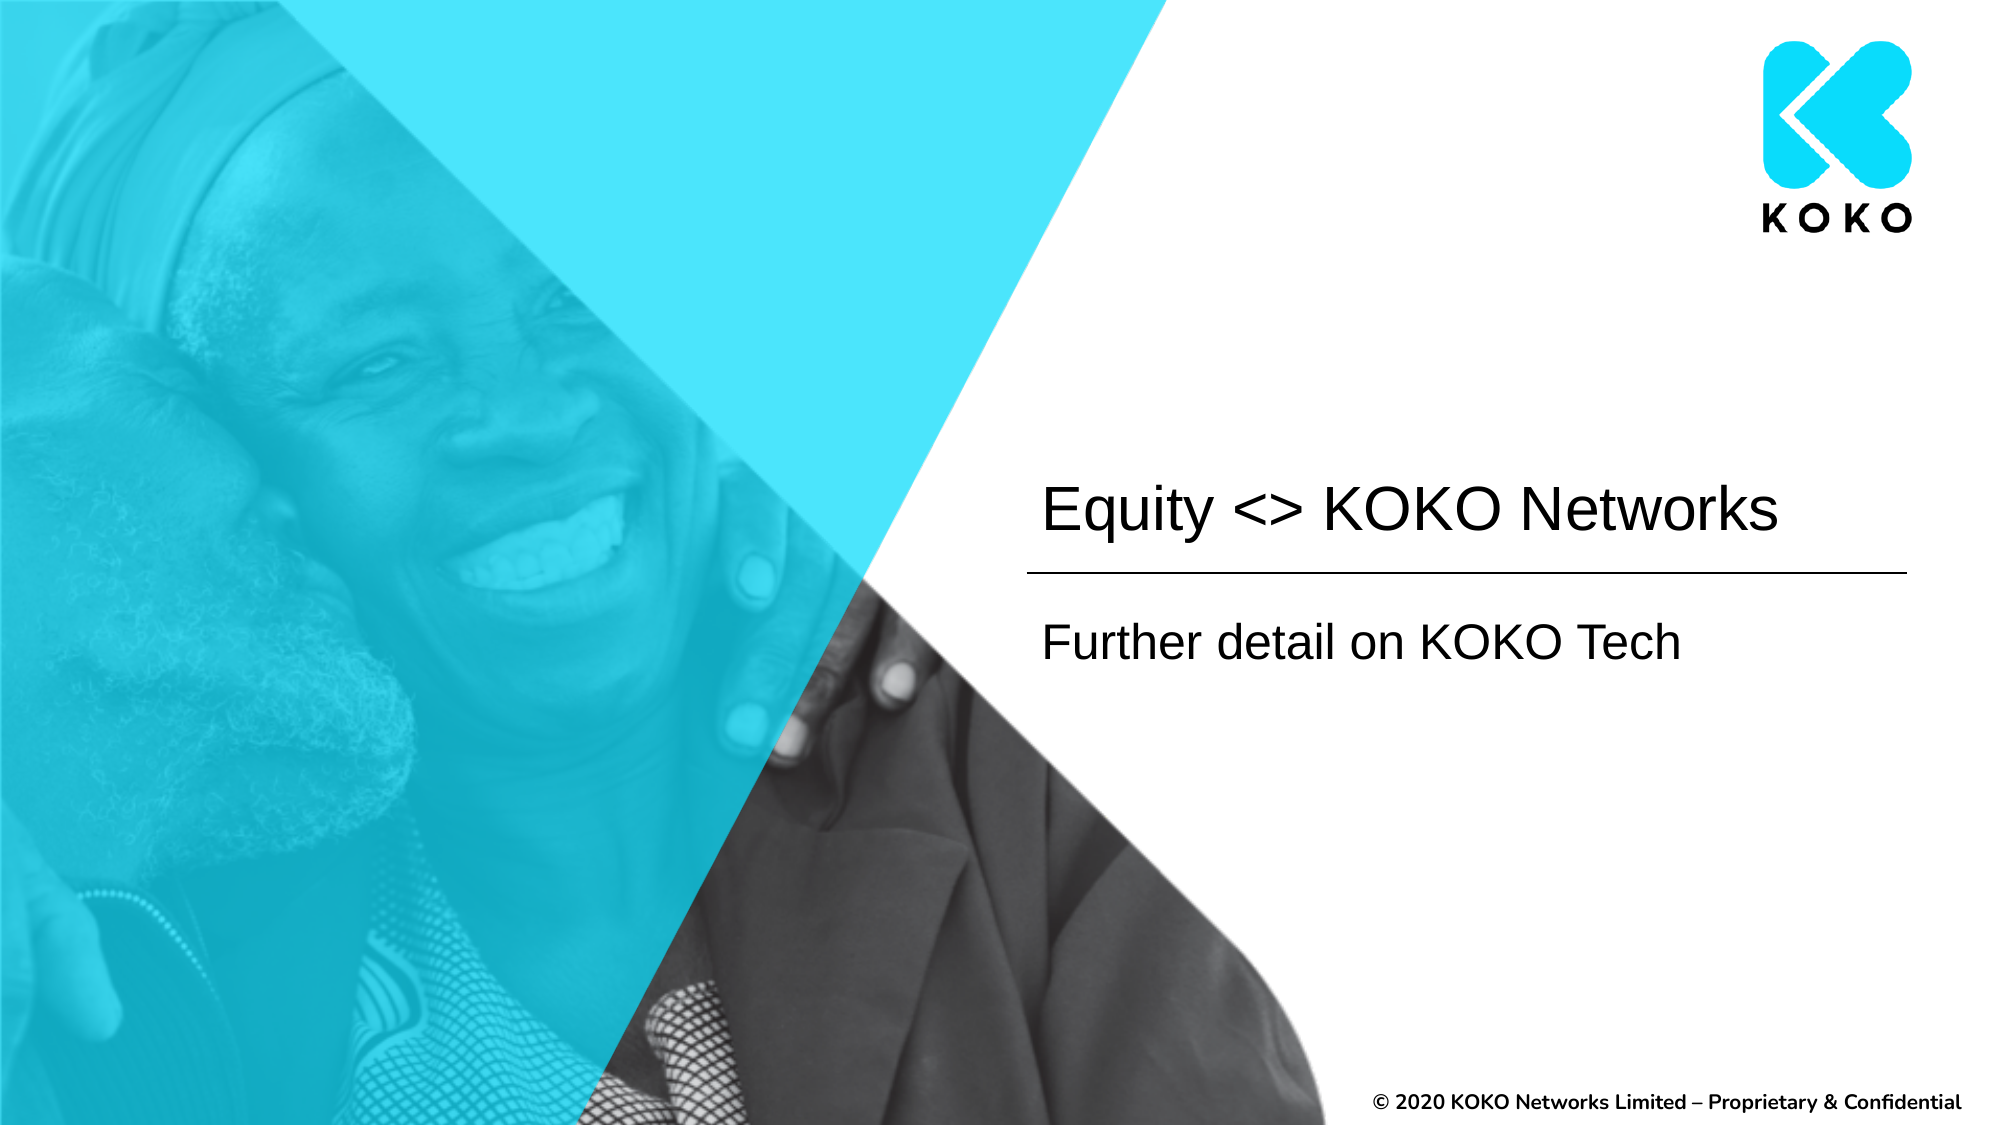

# Equity <> KOKO Networks
Further detail on KOKO Tech